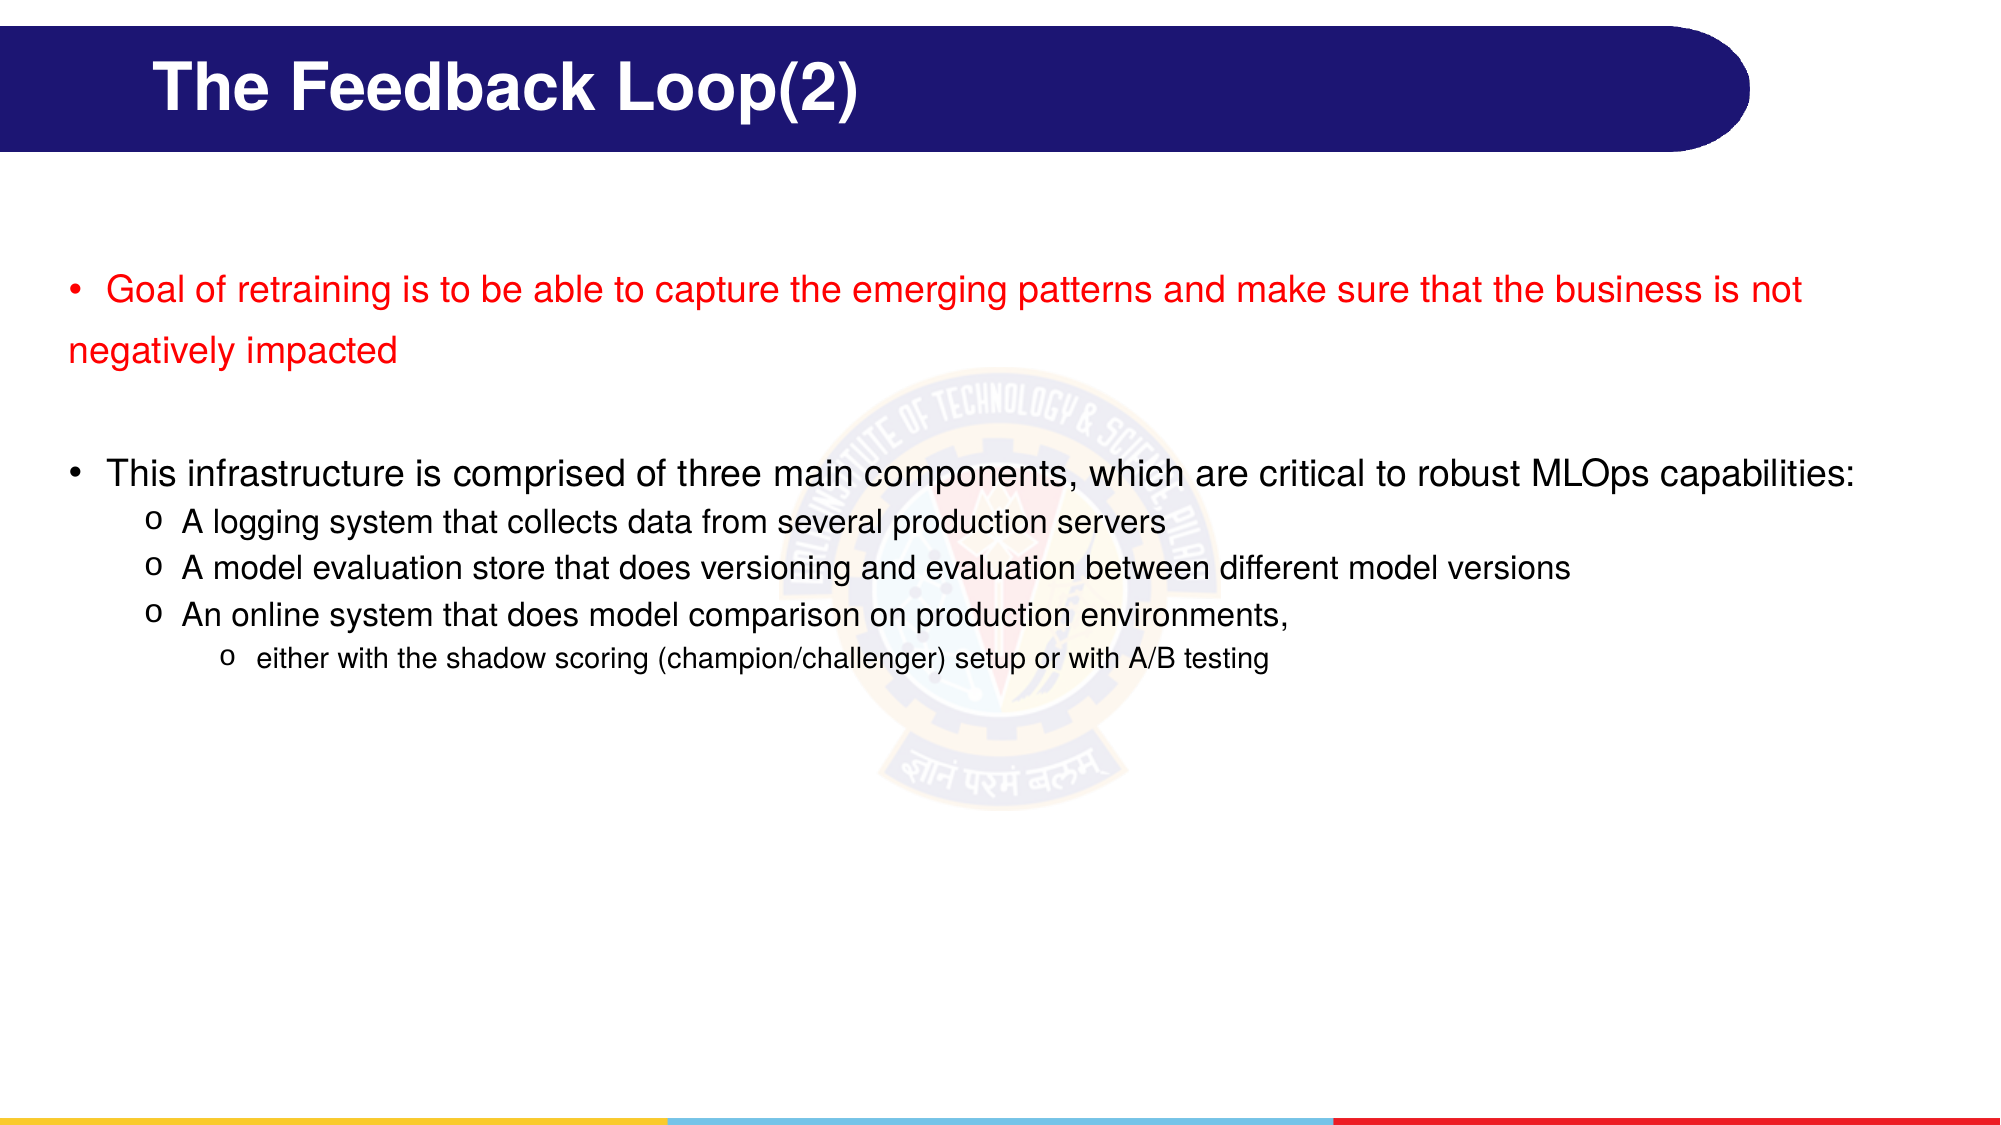

# The Feedback Loop(2)

Goal of retraining is to be able to capture the emerging patterns and make sure that the business is not
negatively impacted

This infrastructure is comprised of three main components, which are critical to robust MLOps capabilities:
A logging system that collects data from several production servers
A model evaluation store that does versioning and evaluation between different model versions
An online system that does model comparison on production environments,
either with the shadow scoring (champion/challenger) setup or with A/B testing